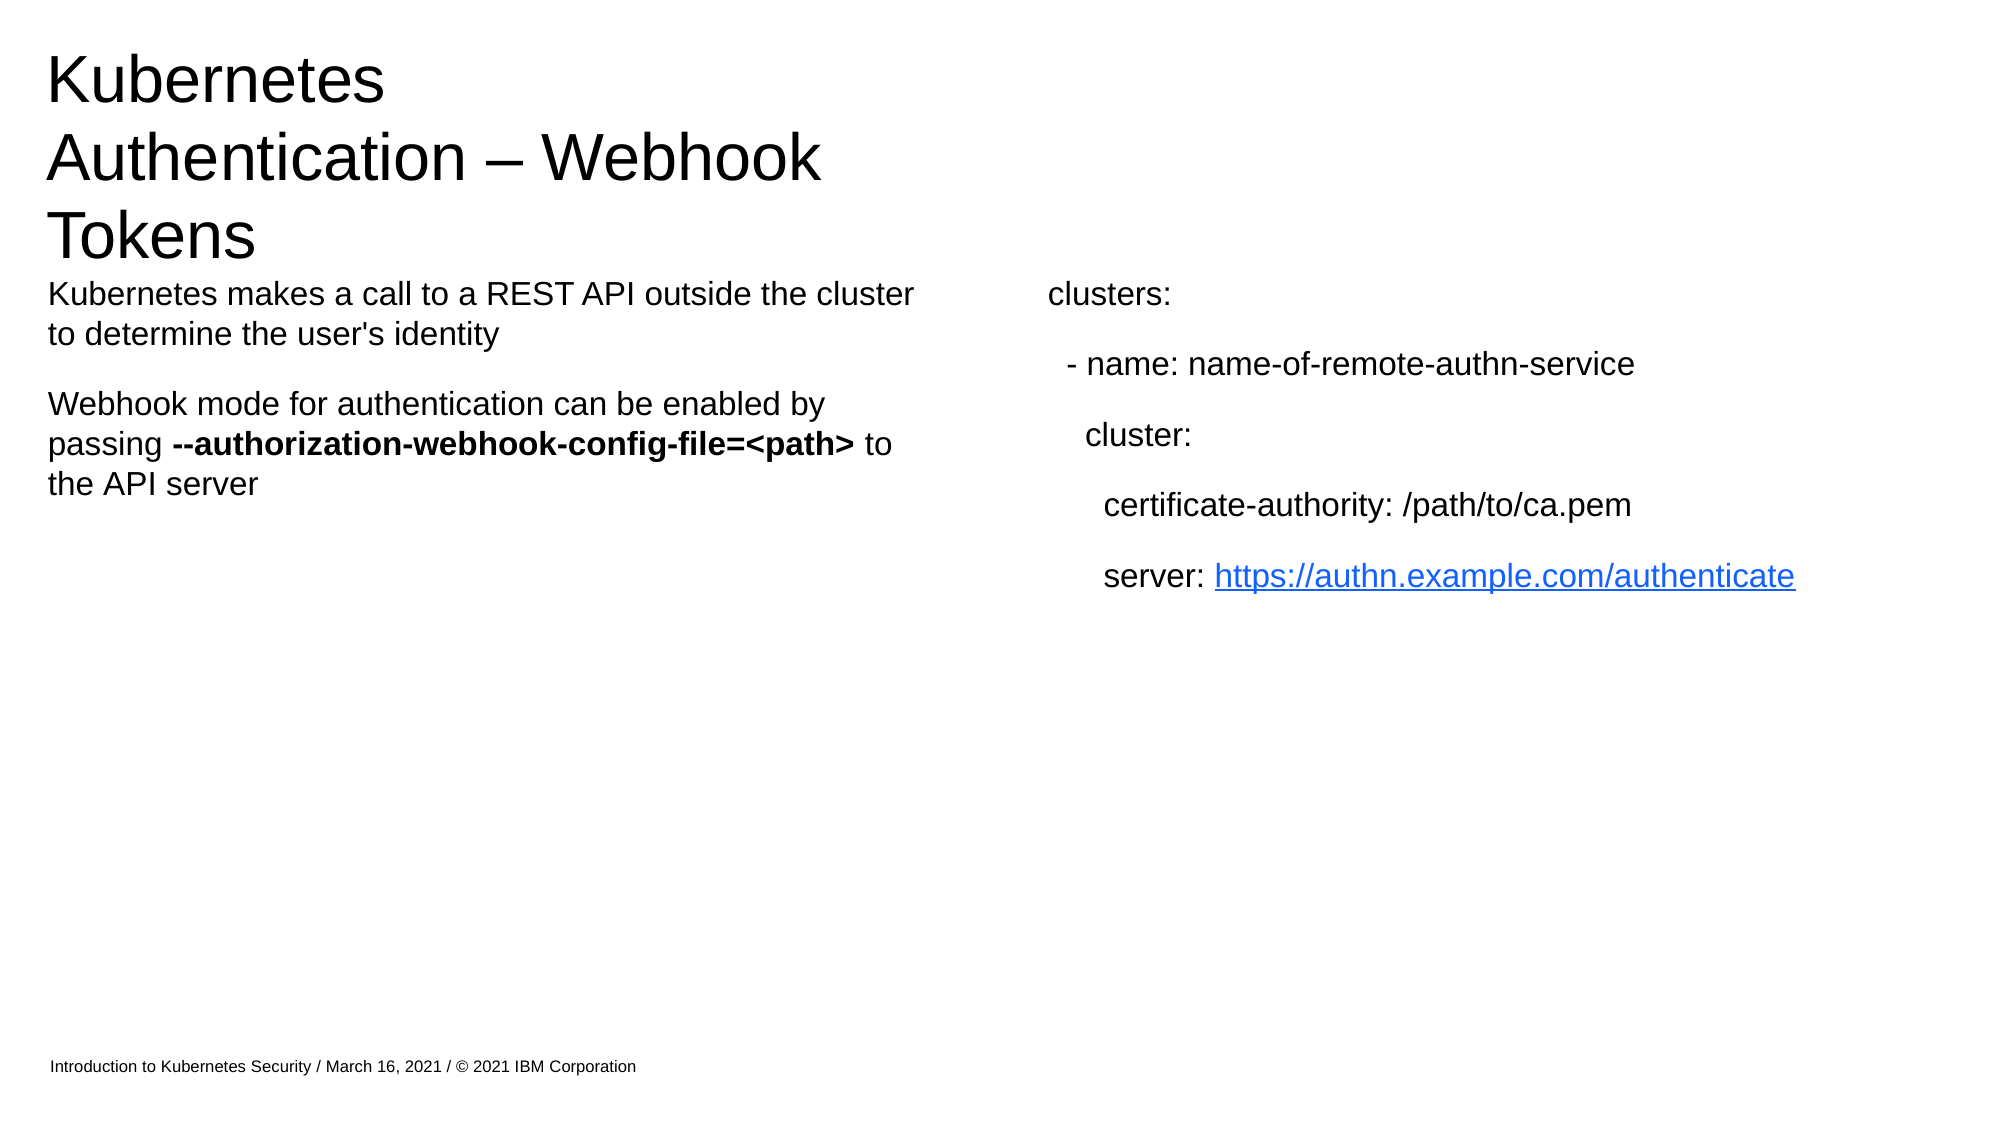

# Kubernetes Authentication – Webhook Tokens
Kubernetes makes a call to a REST API outside the cluster to determine the user's identity
Webhook mode for authentication can be enabled by passing --authorization-webhook-config-file=<path> to the API server
clusters:
  - name: name-of-remote-authn-service
    cluster:
      certificate-authority: /path/to/ca.pem
      server: https://authn.example.com/authenticate
Introduction to Kubernetes Security / March 16, 2021 / © 2021 IBM Corporation